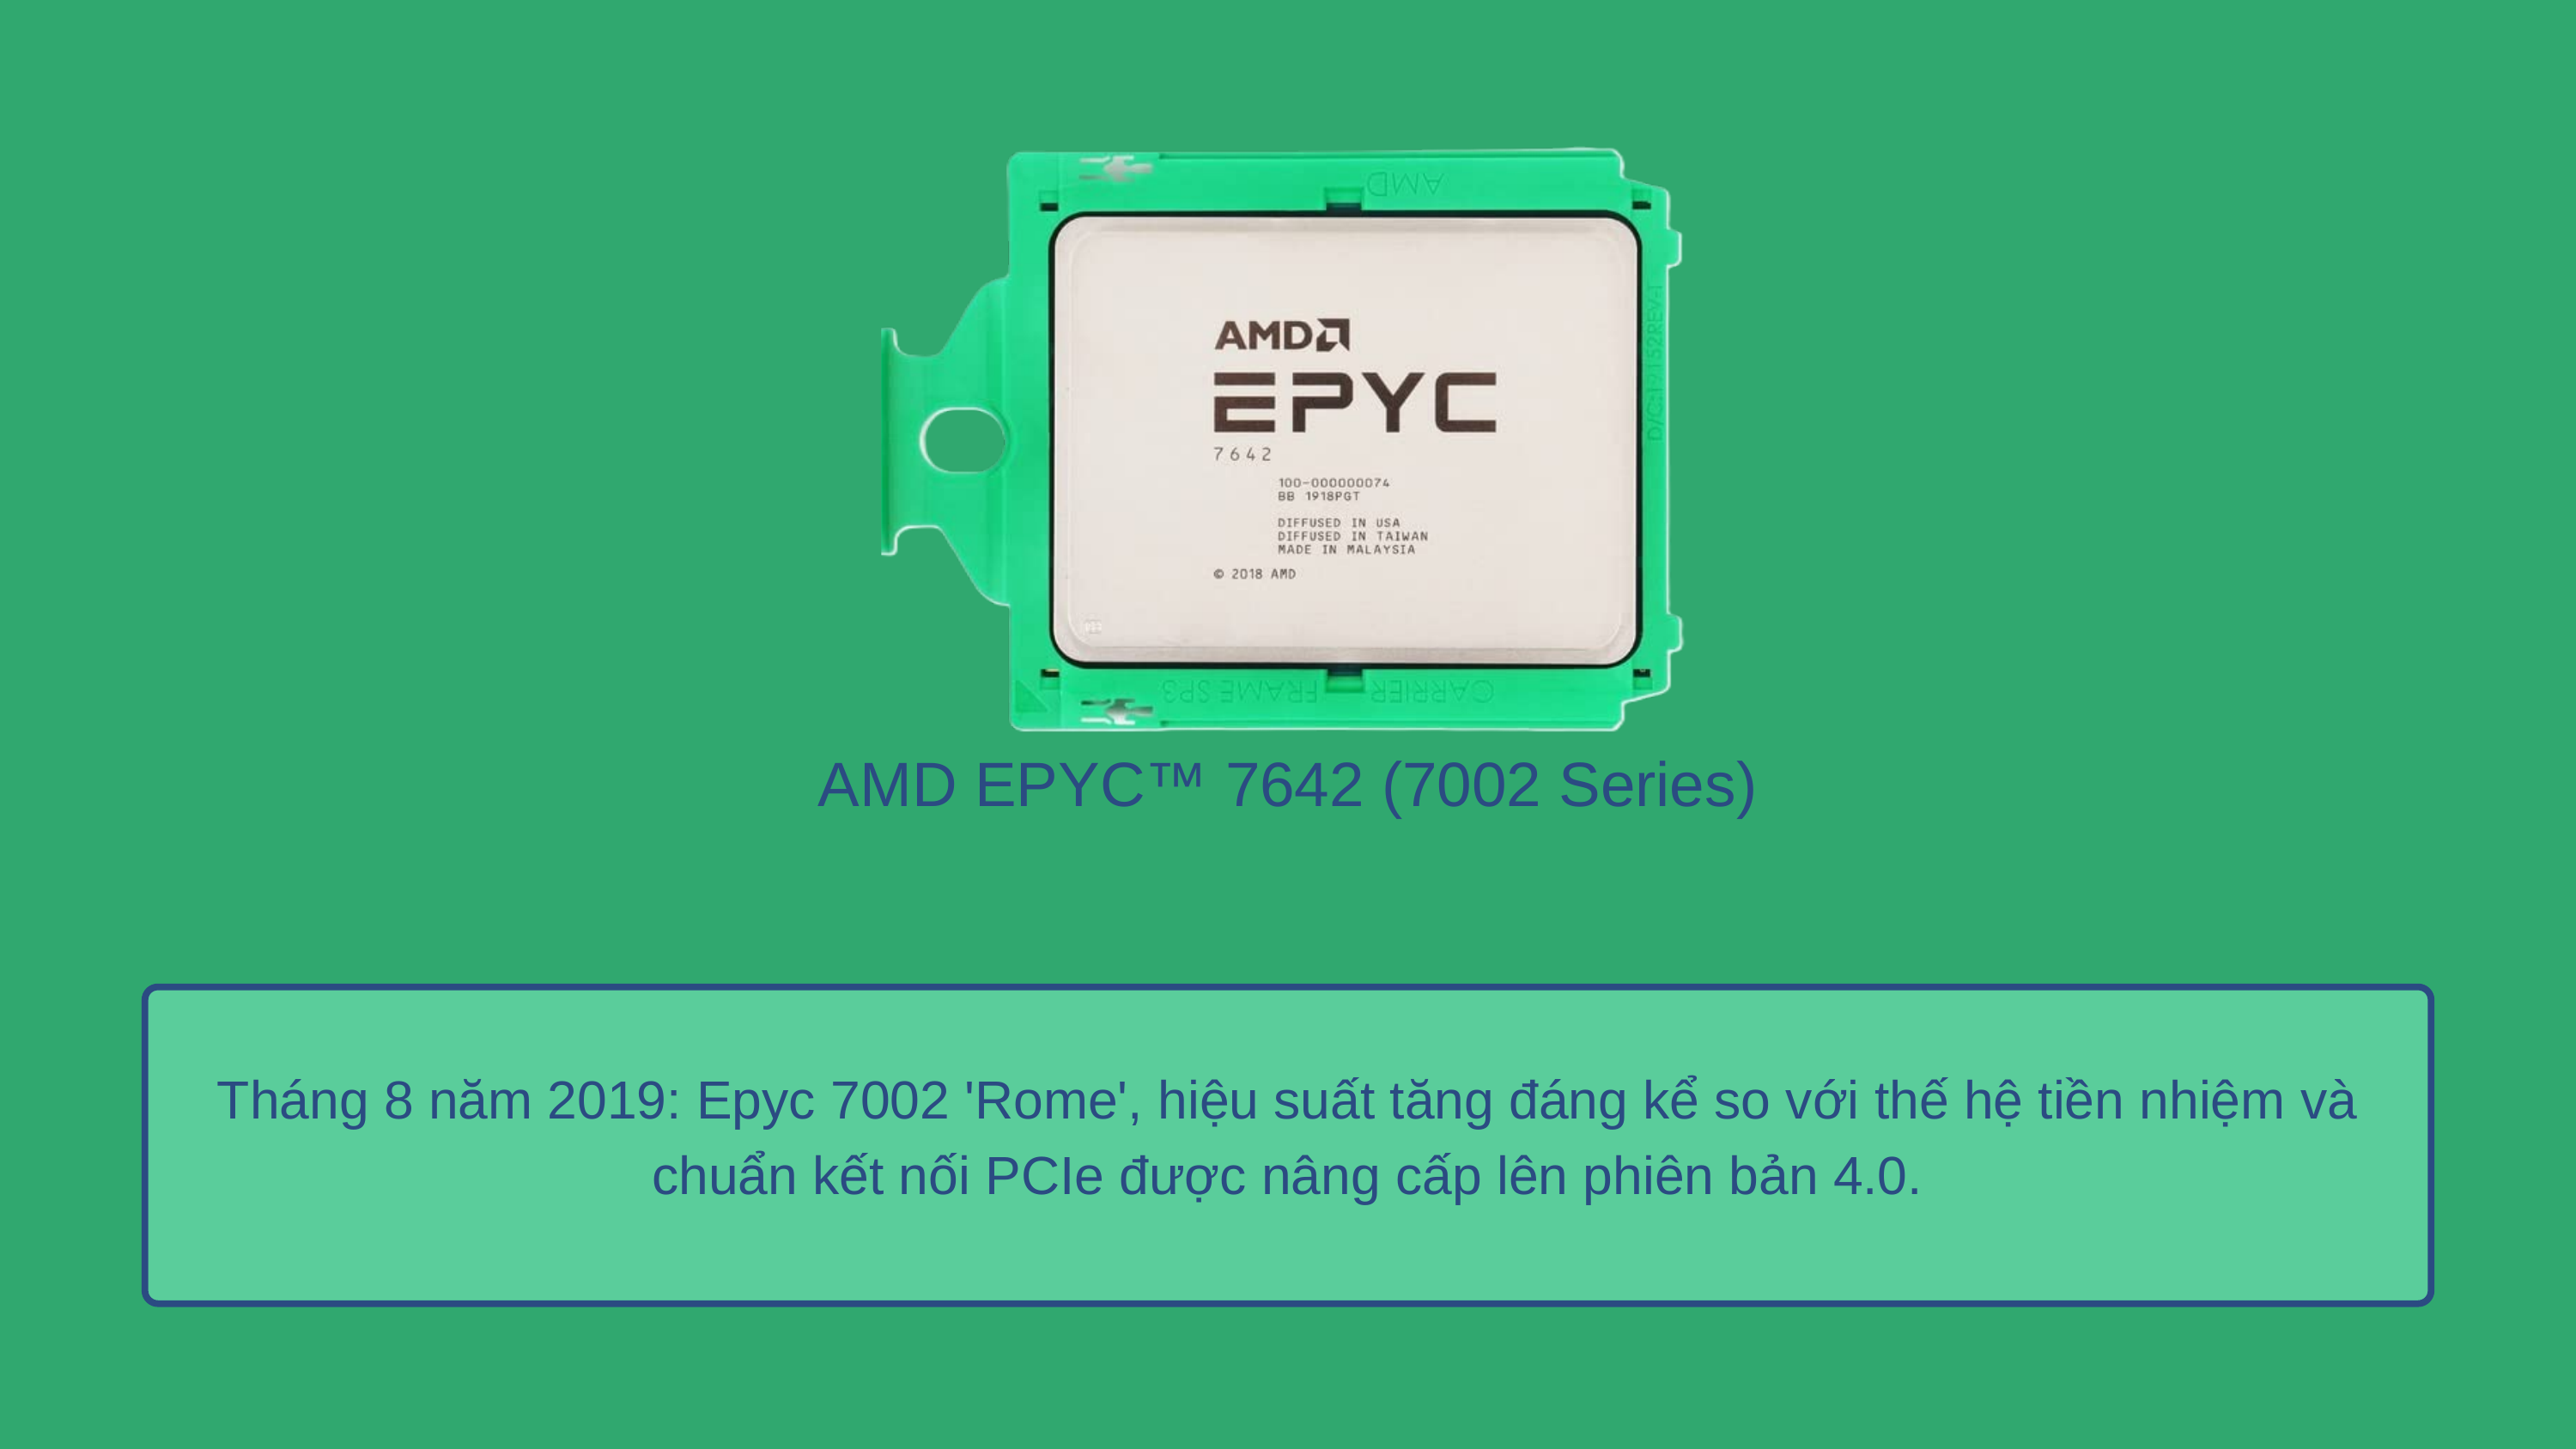

AMD EPYC™ 7642 (7002 Series)

Tháng 8 năm 2019: Epyc 7002 'Rome', hiệu suất tăng đáng kể so với thế hệ tiền nhiệm và chuẩn kết nối PCIe được nâng cấp lên phiên bản 4.0.